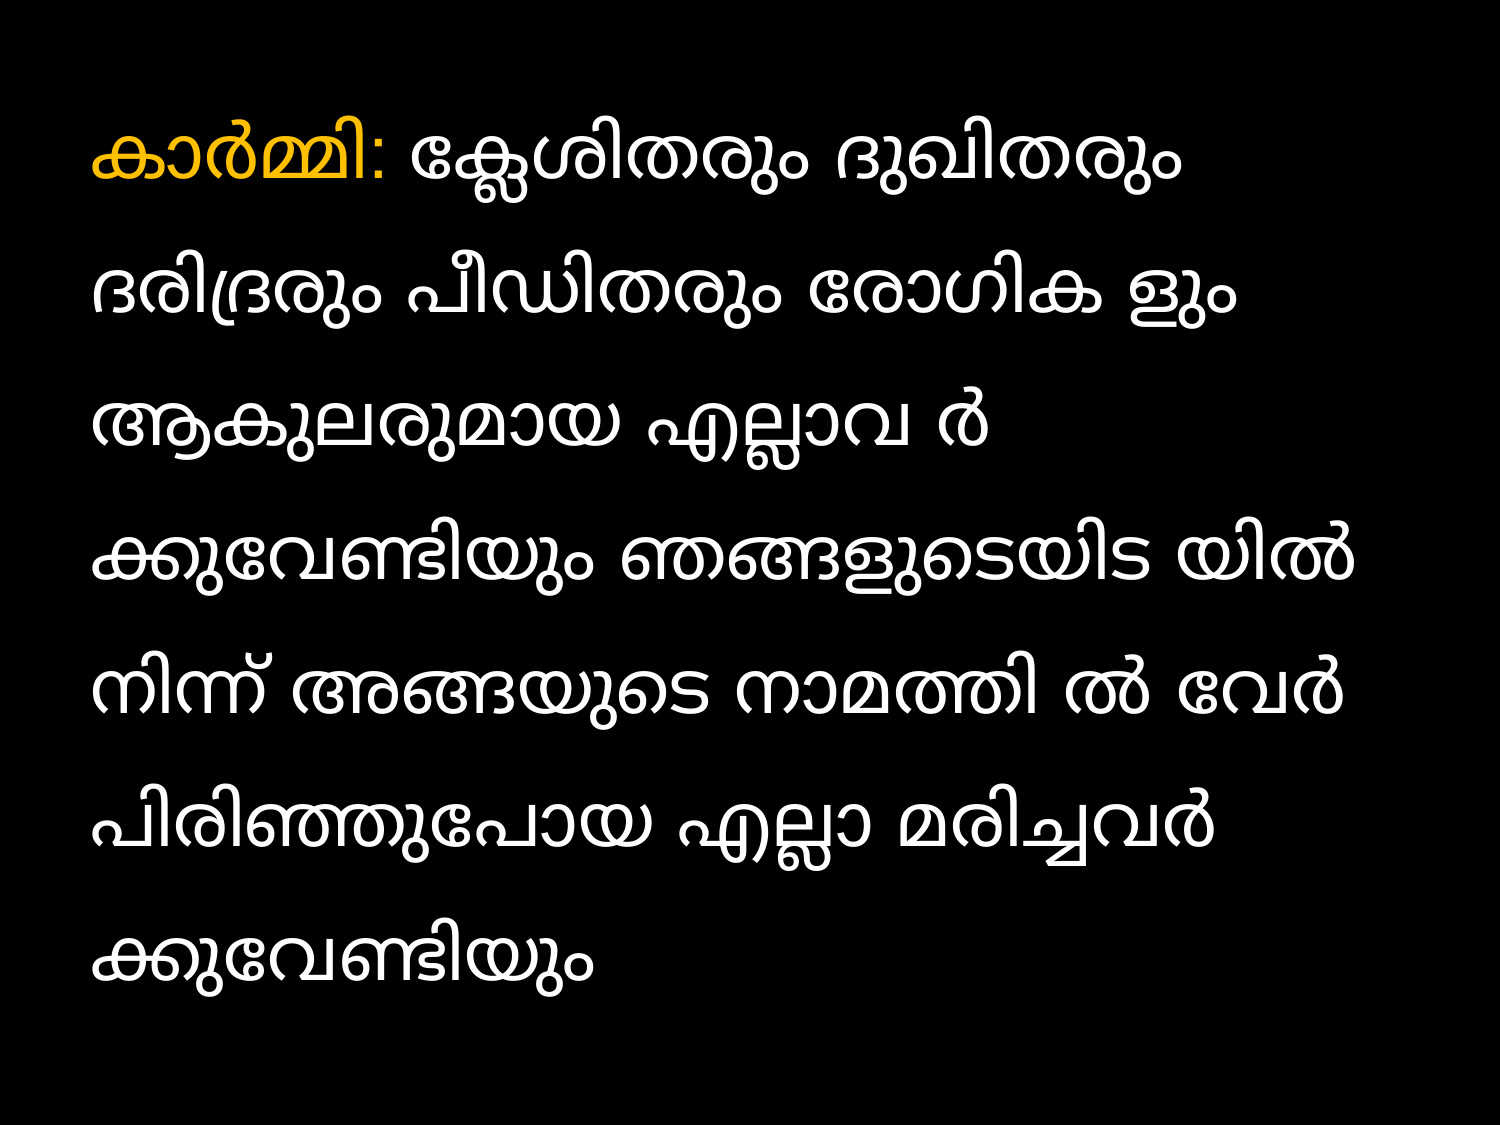

കാര്‍മ്മി: ക്ലേശിതരും ദുഖിതരും ദരിദ്രരും പീഡിതരും രോഗിക ളും ആകുലരുമായ എല്ലാവ ര്‍ക്കുവേണ്ടിയും ഞങ്ങളുടെയിട യില്‍നിന്ന് അങ്ങയുടെ നാമത്തി ല്‍ വേര്‍പിരിഞ്ഞുപോയ എല്ലാ മരിച്ചവര്‍ക്കുവേണ്ടിയും